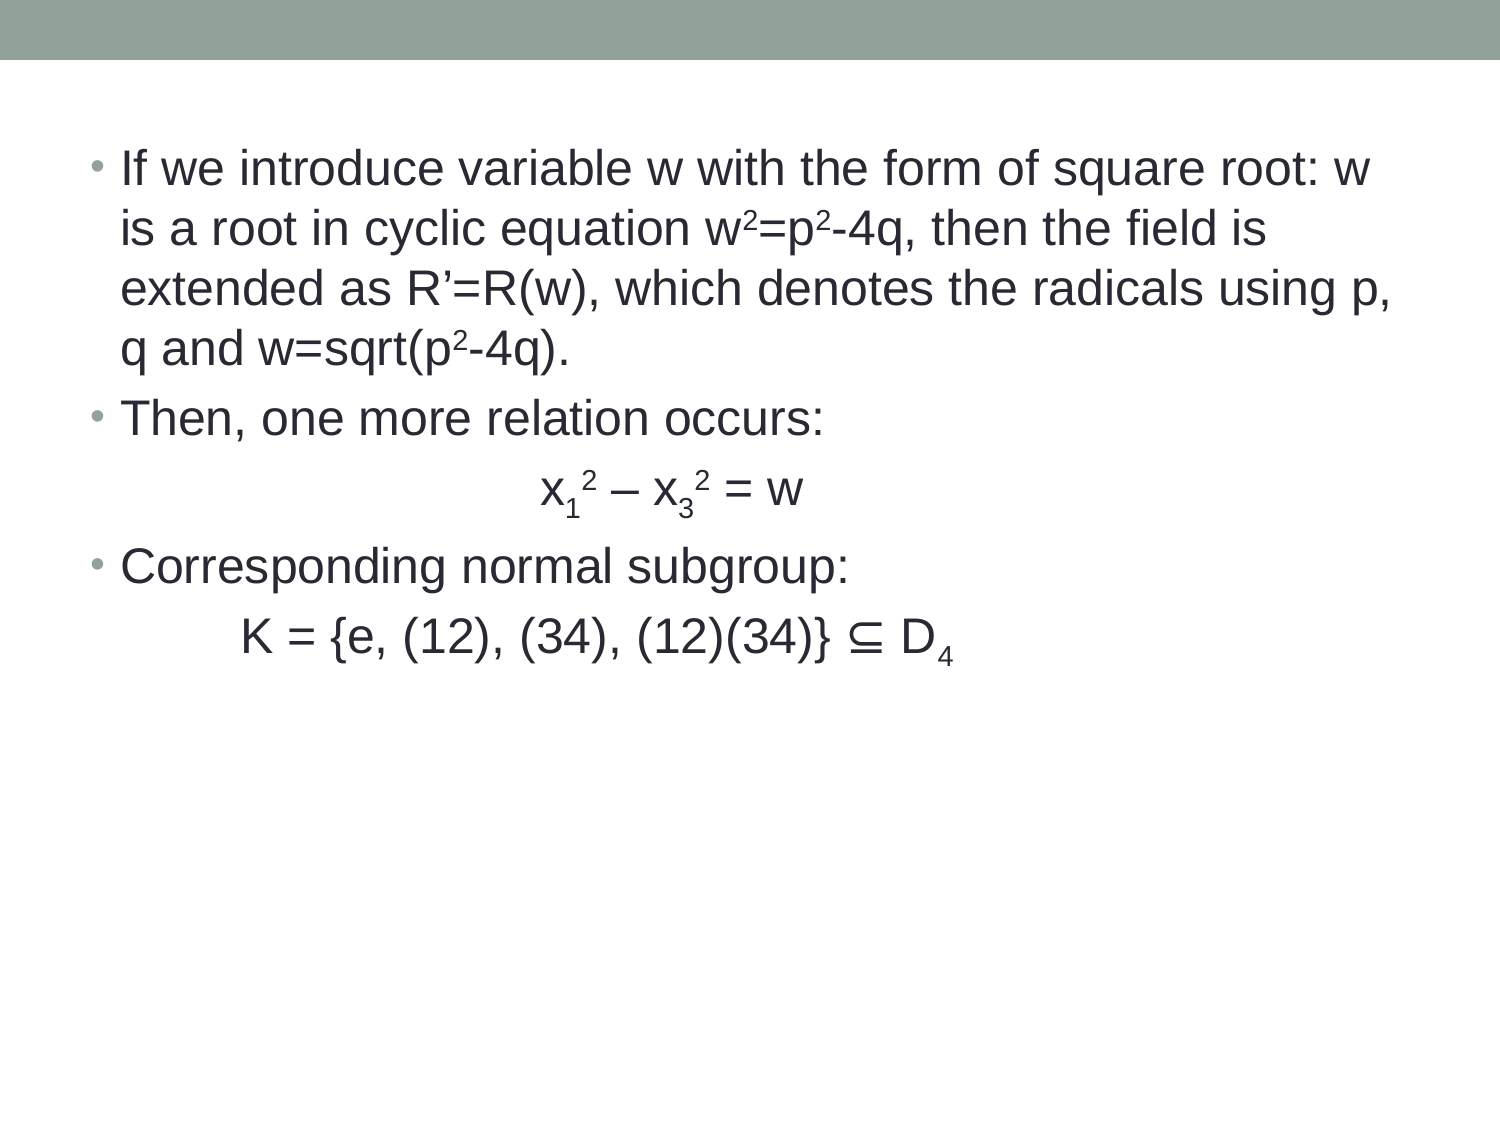

If we introduce variable w with the form of square root: w is a root in cyclic equation w2=p2-4q, then the field is extended as R’=R(w), which denotes the radicals using p, q and w=sqrt(p2-4q).
Then, one more relation occurs:
			x12 – x32 = w
Corresponding normal subgroup:
	K = {e, (12), (34), (12)(34)} ⊆ D4